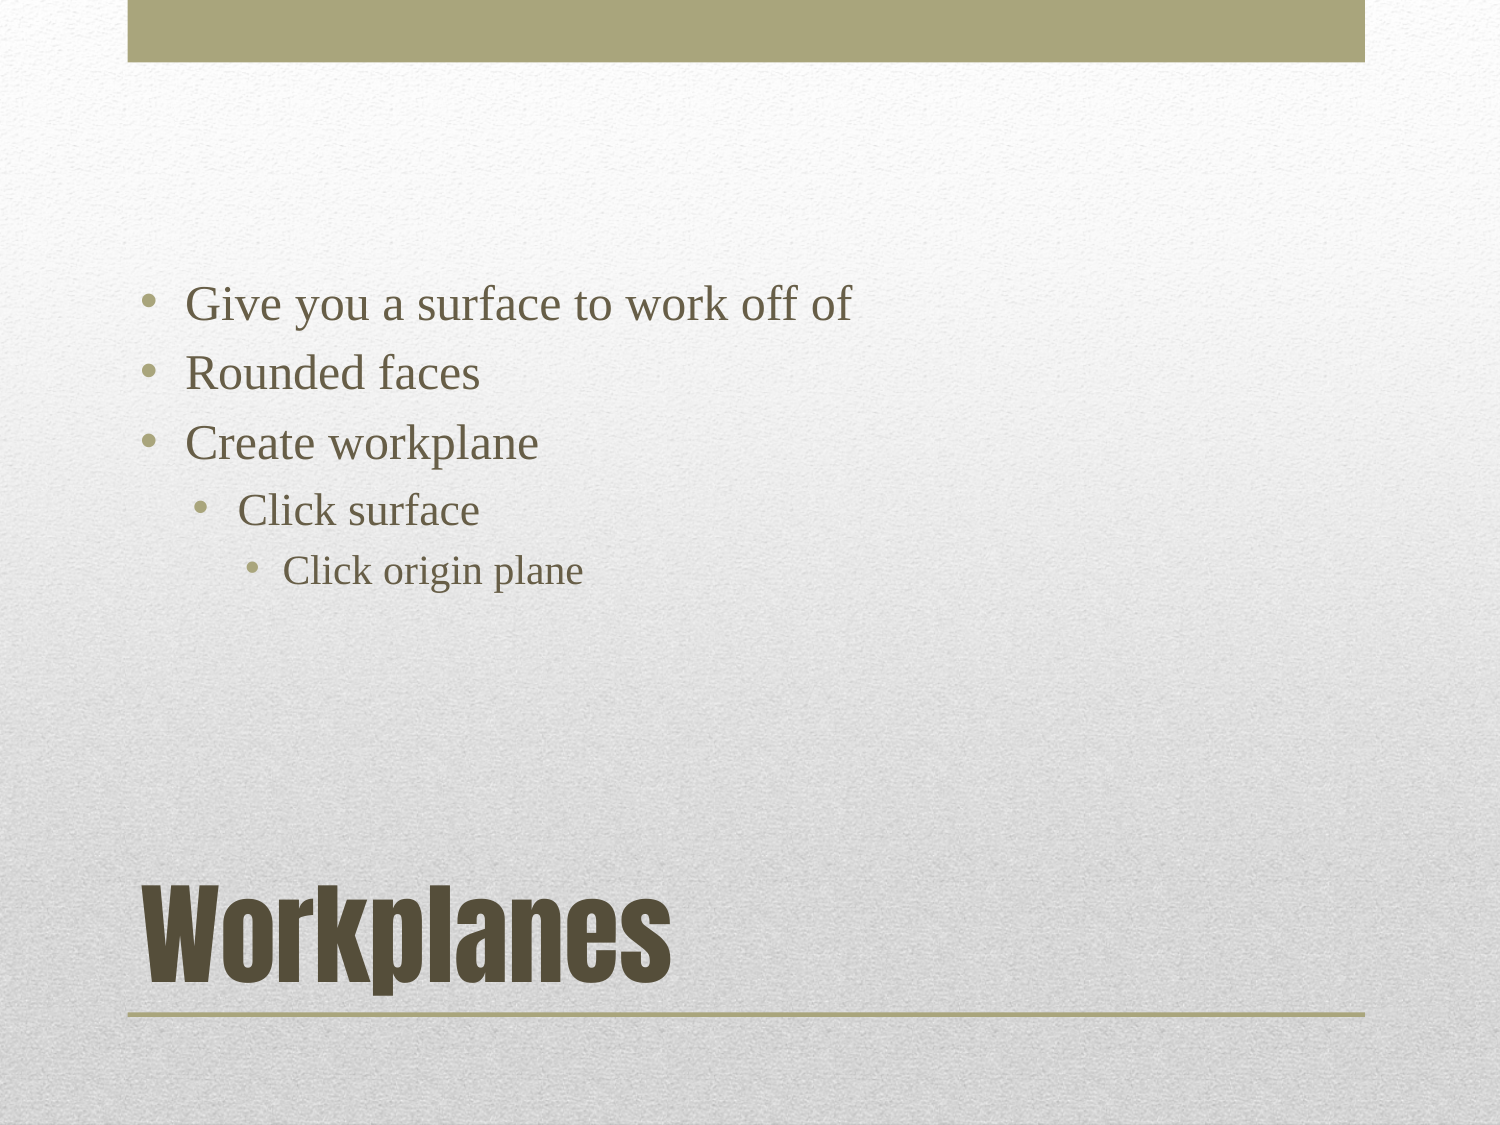

Give you a surface to work off of
Rounded faces
Create workplane
Click surface
Click origin plane
# Workplanes